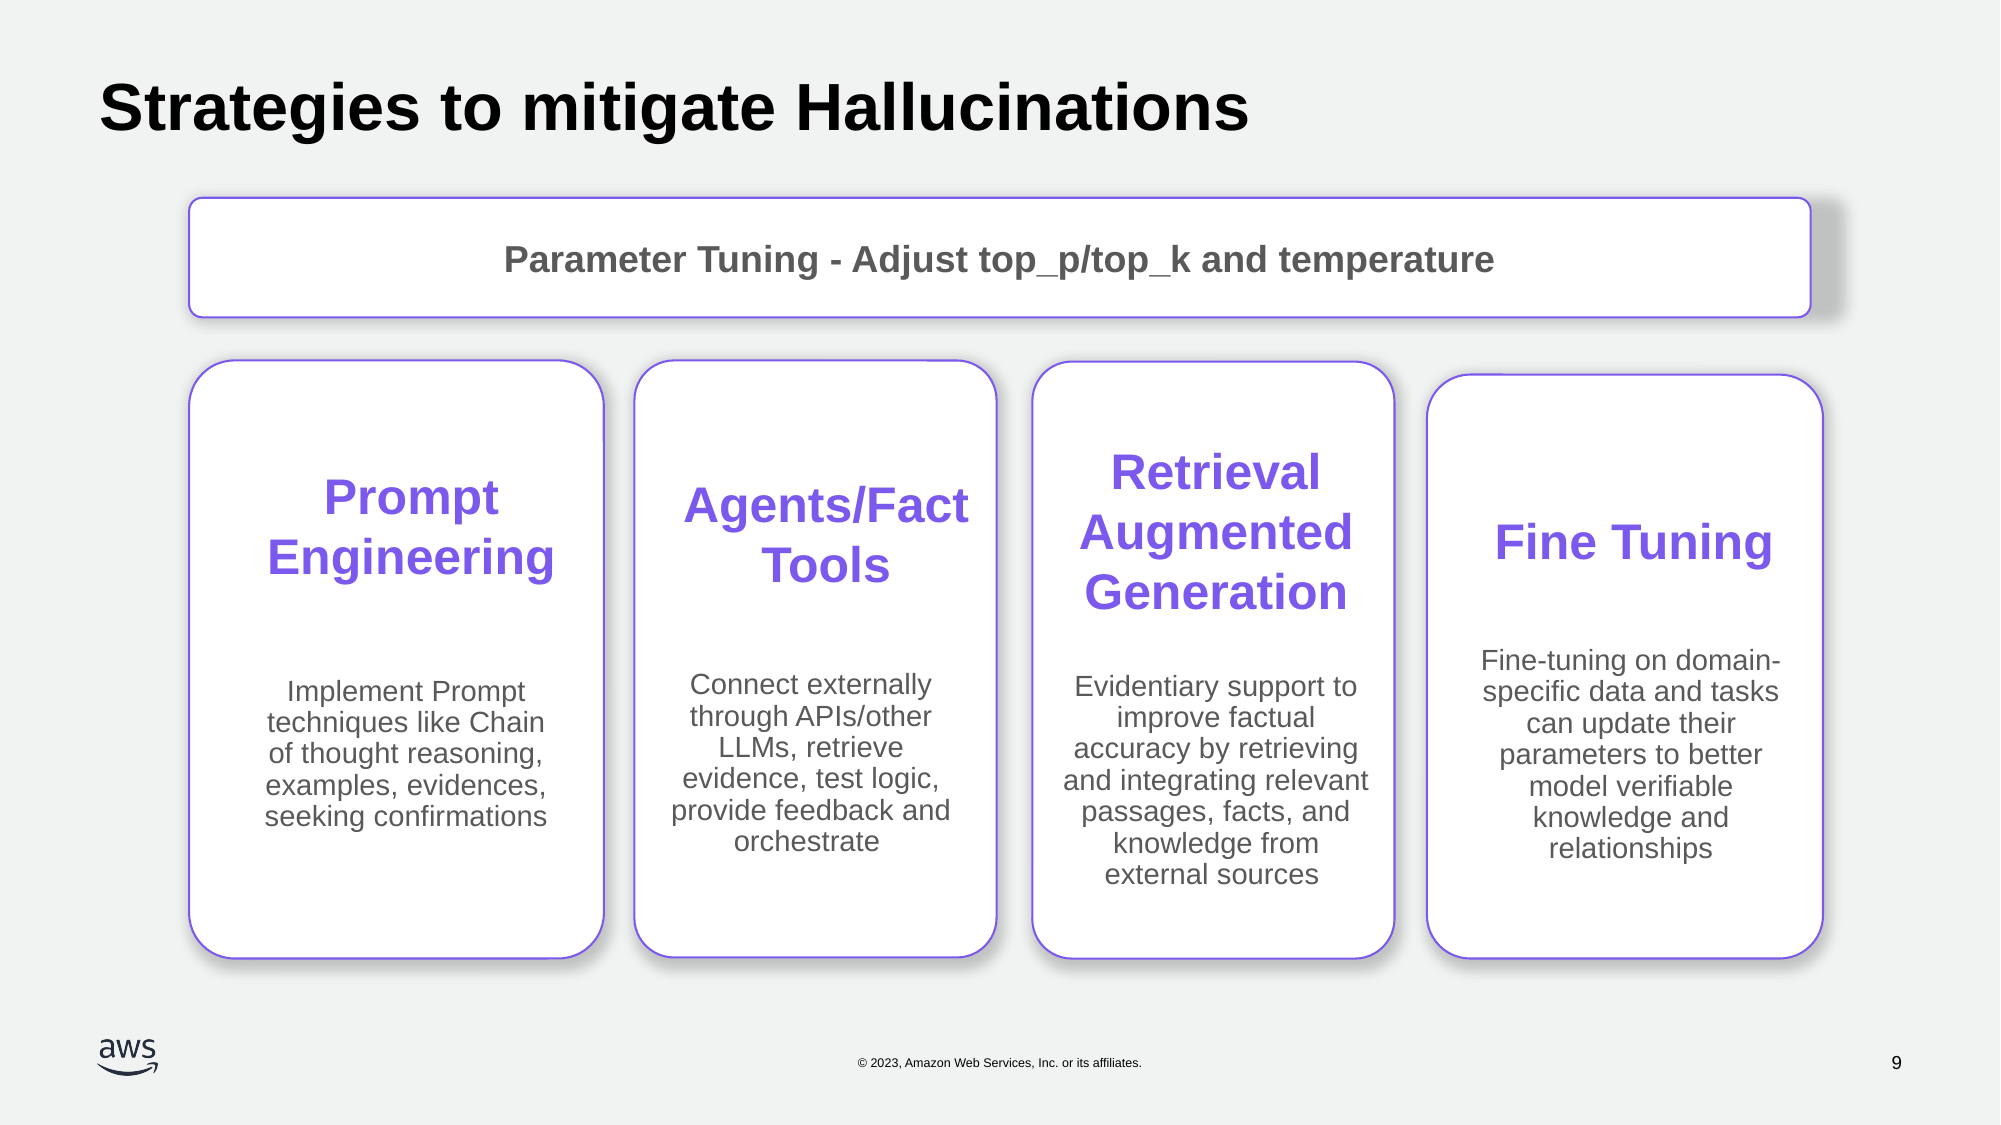

# Strategies to mitigate Hallucinations

Parameter Tuning - Adjust top_p/top_k and temperature

Retrieval Augmented Generation
Prompt Engineering

Agents/Fact Tools
Fine Tuning
Fine-tuning on domain-specific data and tasks can update their parameters to better model verifiable knowledge and relationships
Connect externally through APIs/other LLMs, retrieve evidence, test logic, provide feedback and orchestrate
Evidentiary support to improve factual accuracy by retrieving and integrating relevant passages, facts, and knowledge from external sources

Implement Prompt techniques like Chain of thought reasoning, examples, evidences, seeking confirmations
9